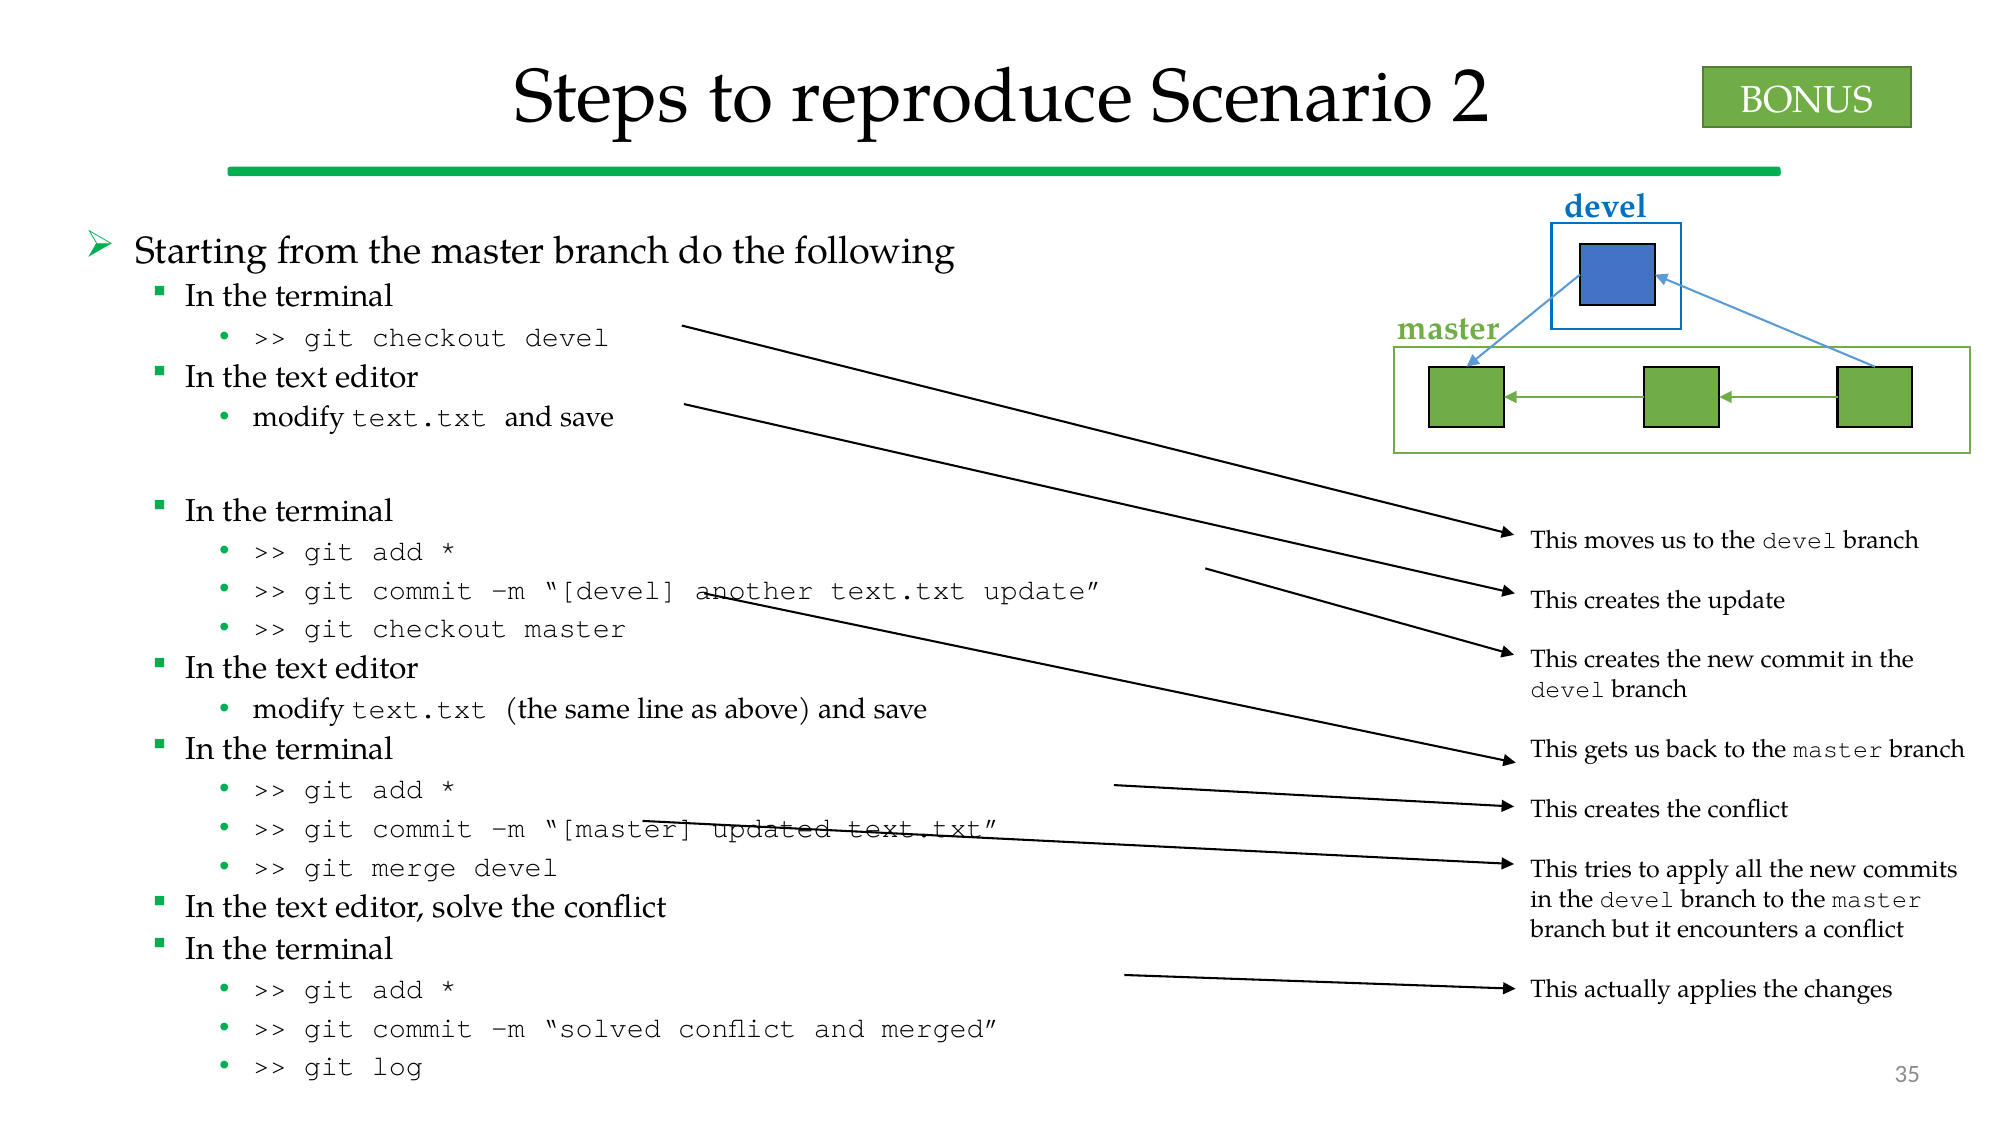

# Steps to reproduce Scenario 2
BONUS
devel

Starting from the master branch do the following
In the terminal
>> git checkout devel
In the text editor
modify text.txt and save

In the terminal
>> git add *
>> git commit –m “[devel] another text.txt update”
>> git checkout master
In the text editor
modify text.txt (the same line as above) and save
In the terminal
>> git add *
>> git commit –m “[master] updated text.txt”
>> git merge devel
In the text editor, solve the conflict
In the terminal
>> git add *
>> git commit –m “solved conflict and merged”
>> git log

master

This moves us to the devel branch

This creates the update

This creates the new commit in the devel branch

This gets us back to the master branch

This creates the conflict

This tries to apply all the new commits in the devel branch to the master branch but it encounters a conflict

This actually applies the changes
35